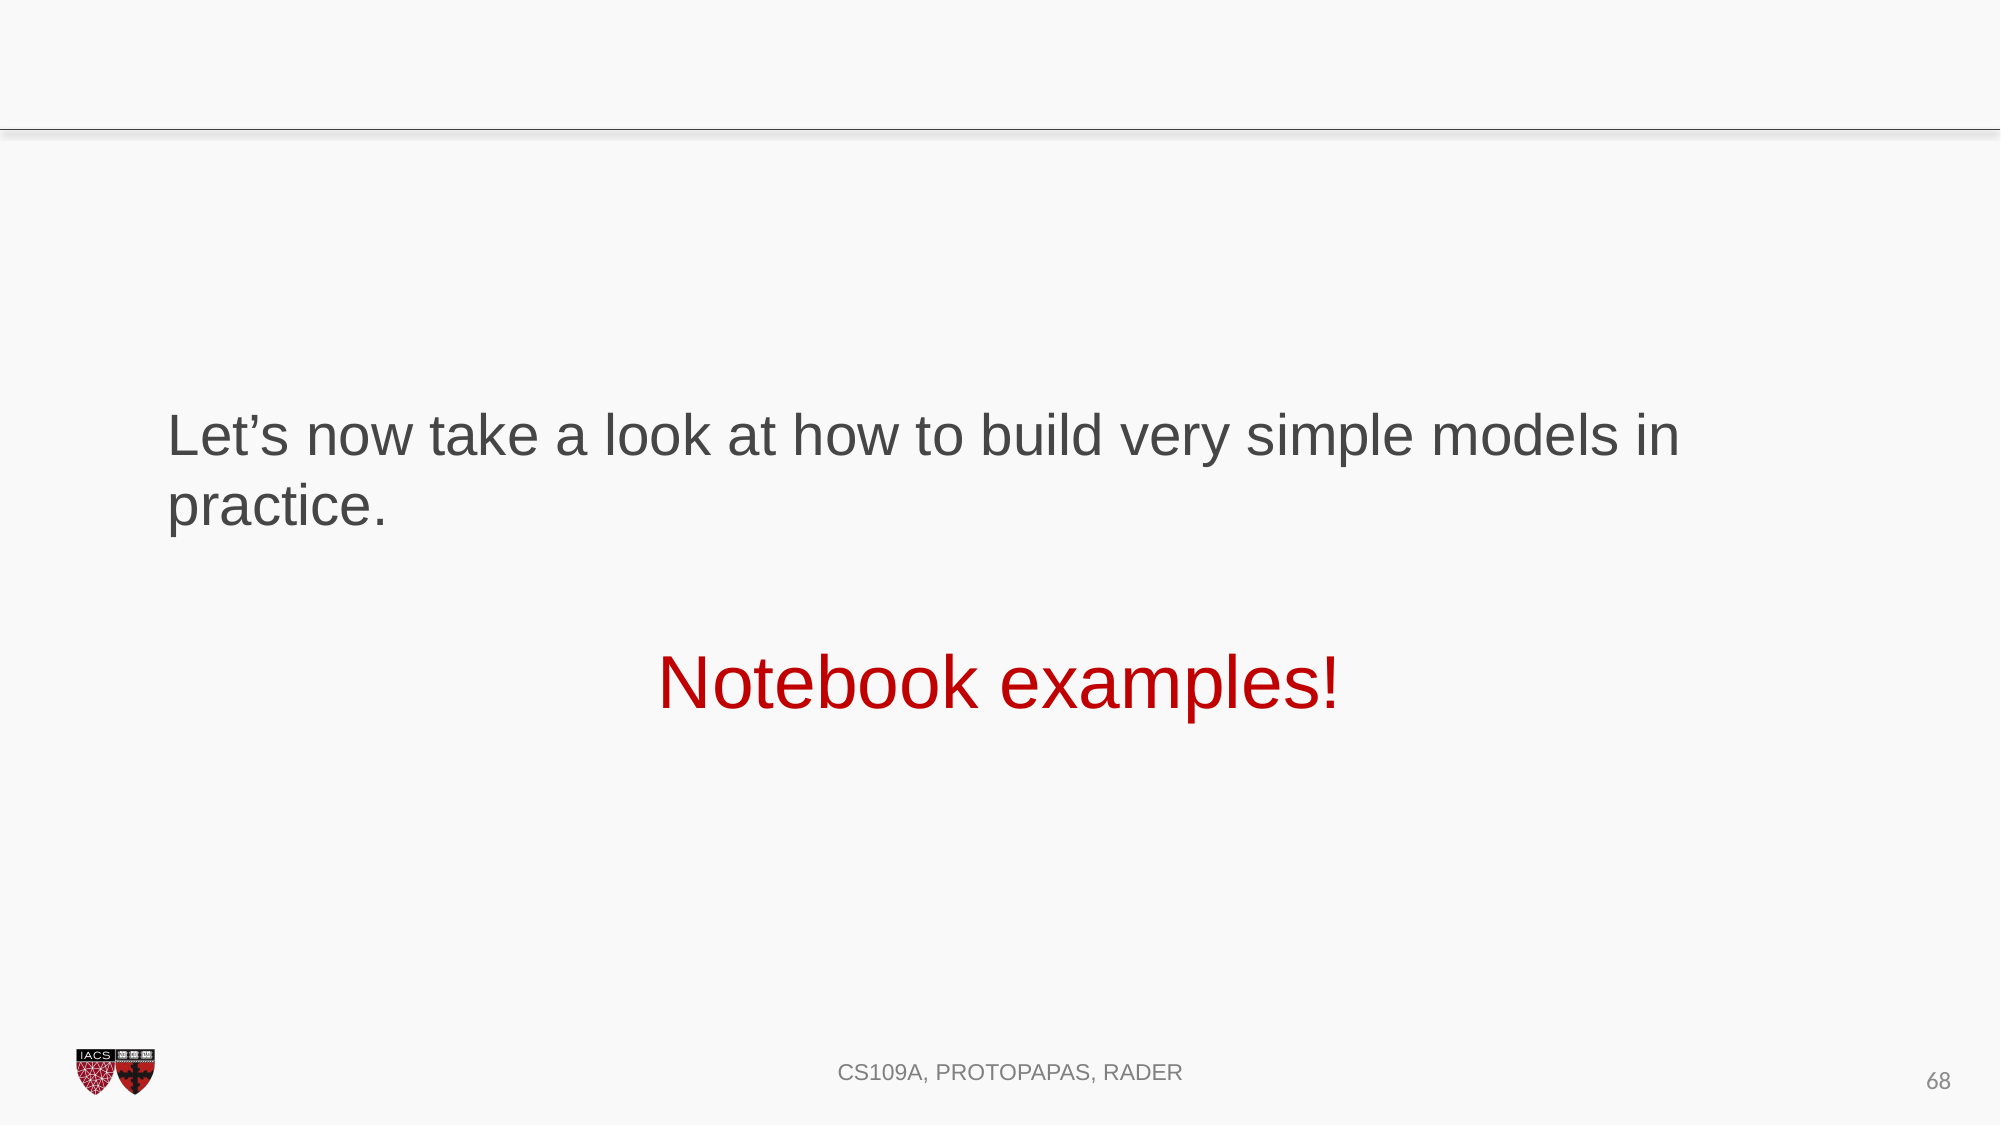

#
Let’s now take a look at how to build very simple models in practice.

Notebook examples!
68